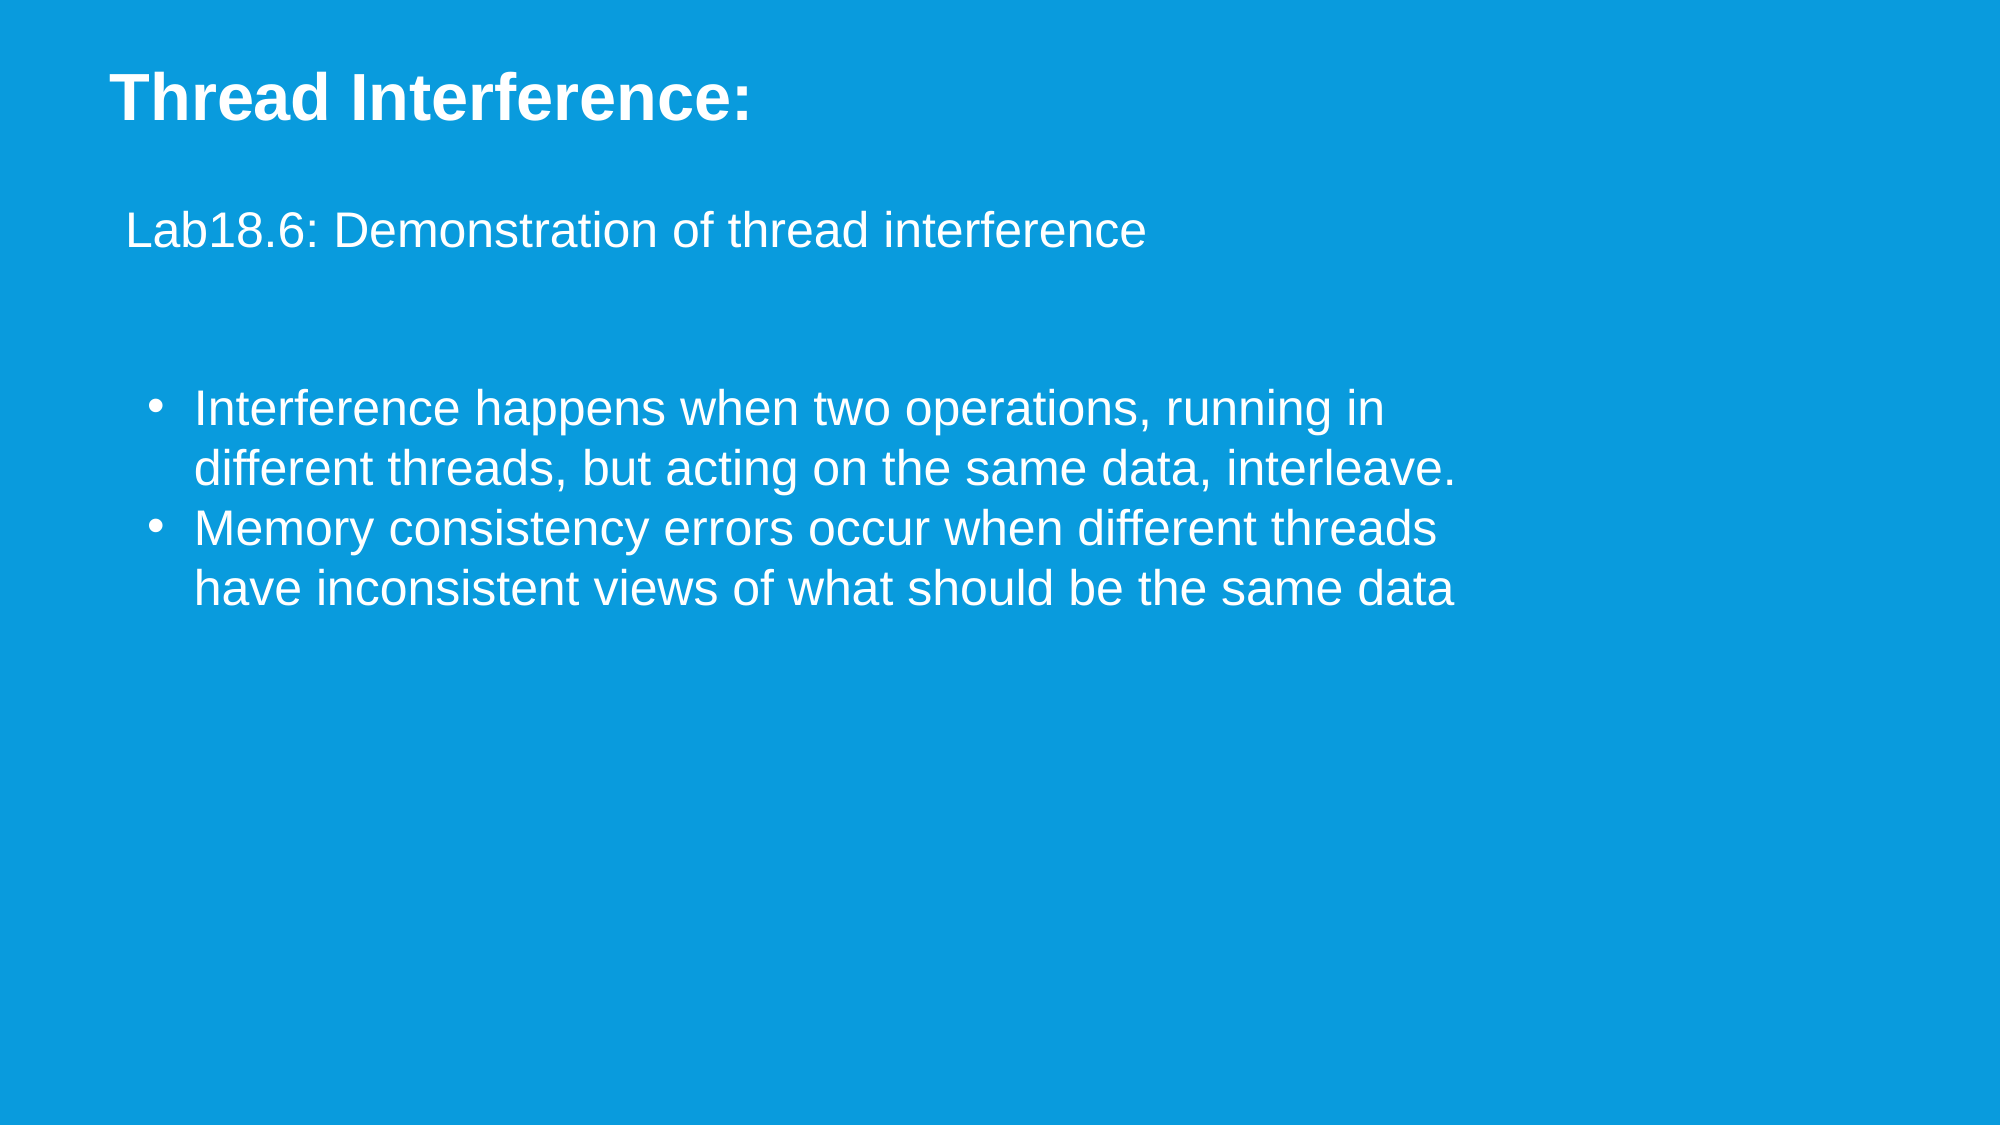

Thread Interference:
# exceptions
Lab18.6: Demonstration of thread interference
Interference happens when two operations, running in different threads, but acting on the same data, interleave.
Memory consistency errors occur when different threads have inconsistent views of what should be the same data